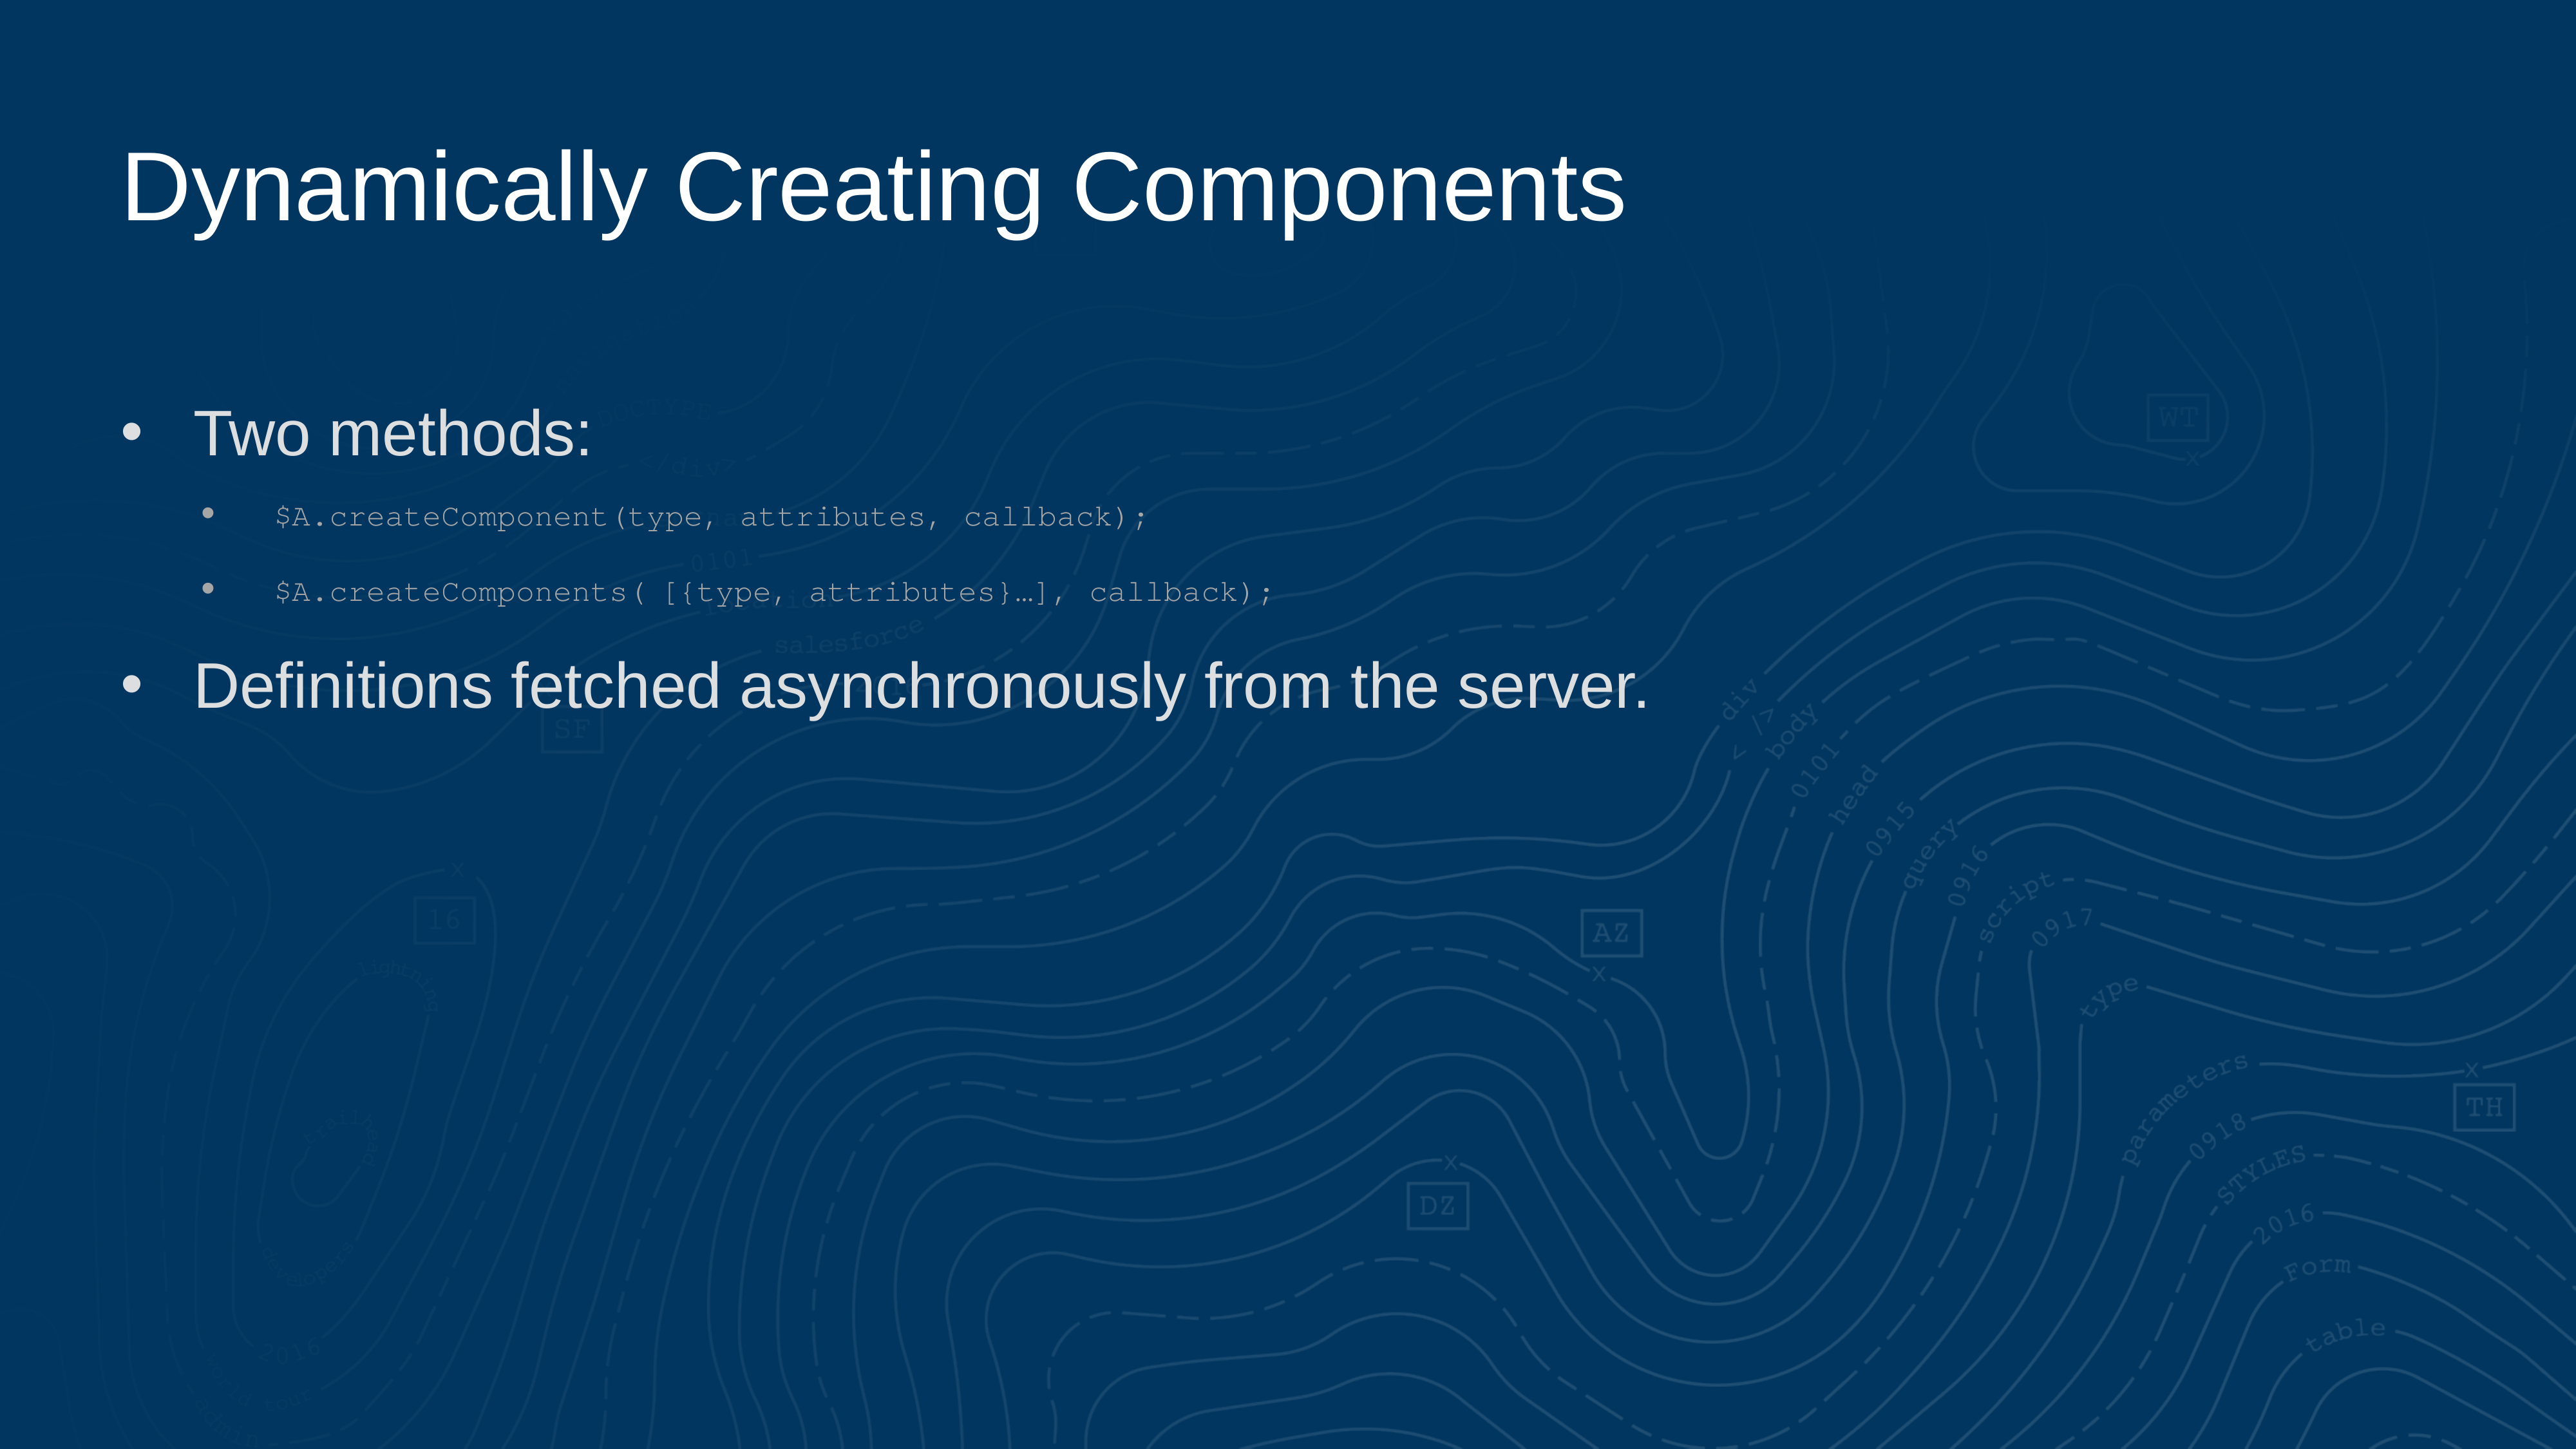

# Dynamically Creating Components
Two methods:
$A.createComponent(type, attributes, callback);
$A.createComponents(	[{type, attributes}…], callback);
Definitions fetched asynchronously from the server.